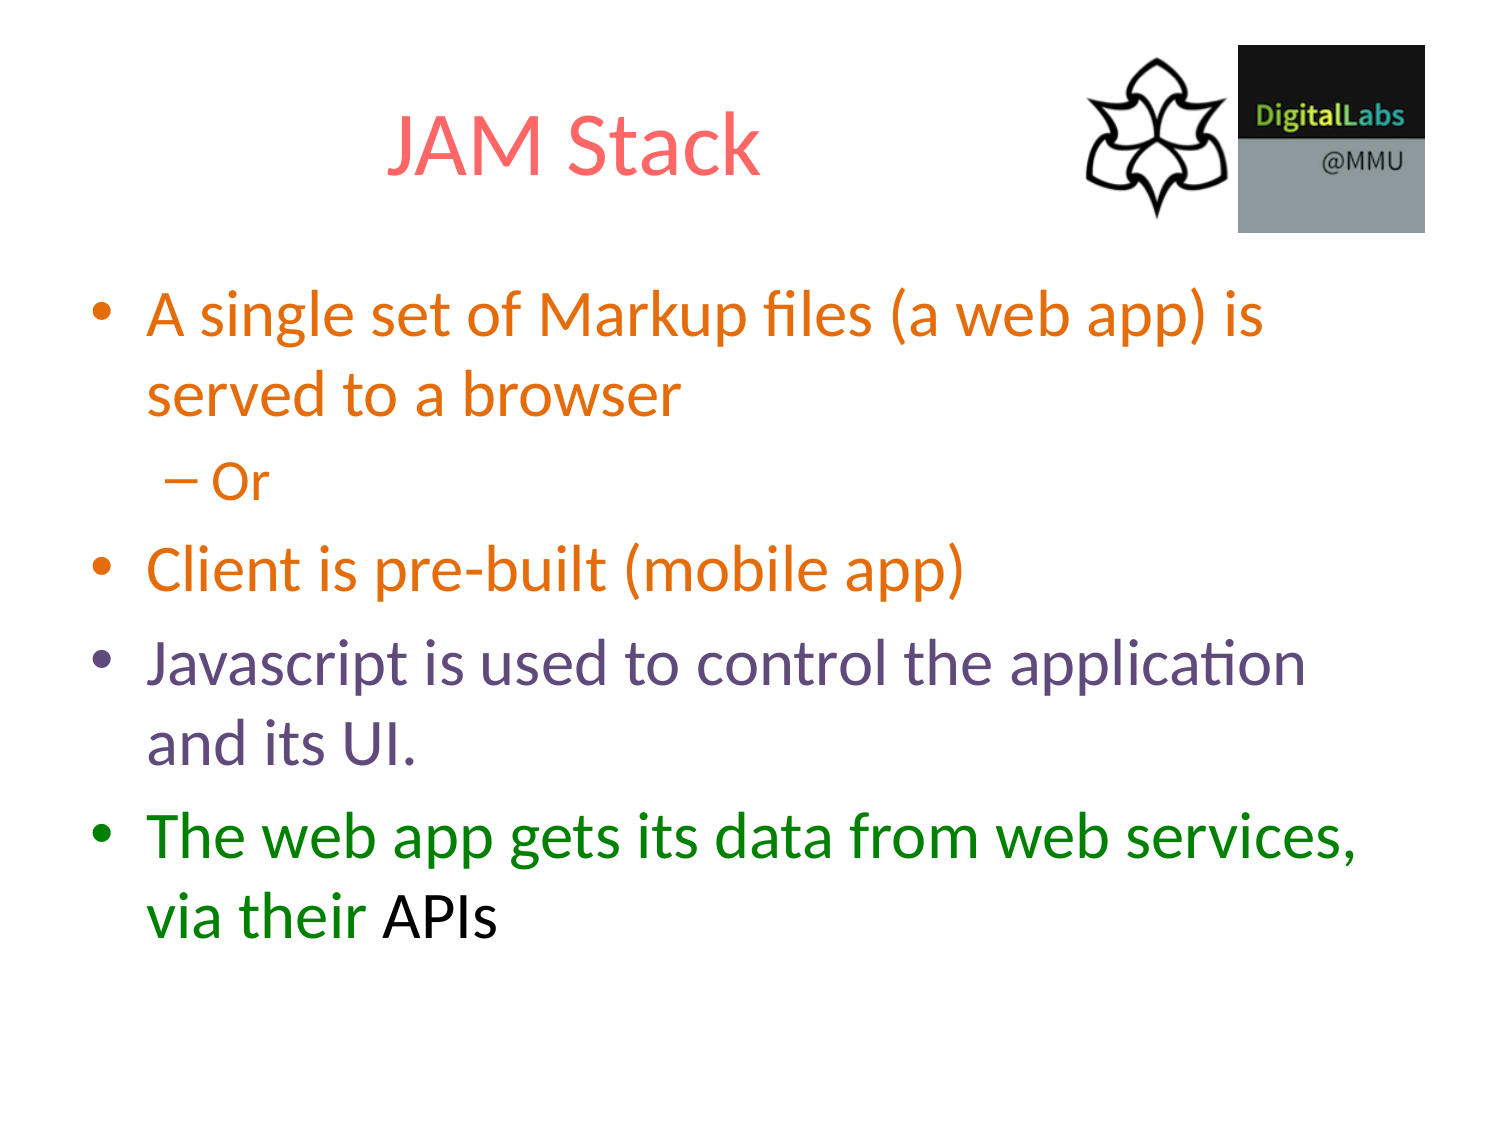

# JAM Stack
A single set of Markup files (a web app) is served to a browser
Or
Client is pre-built (mobile app)
Javascript is used to control the application and its UI.
The web app gets its data from web services, via their APIs